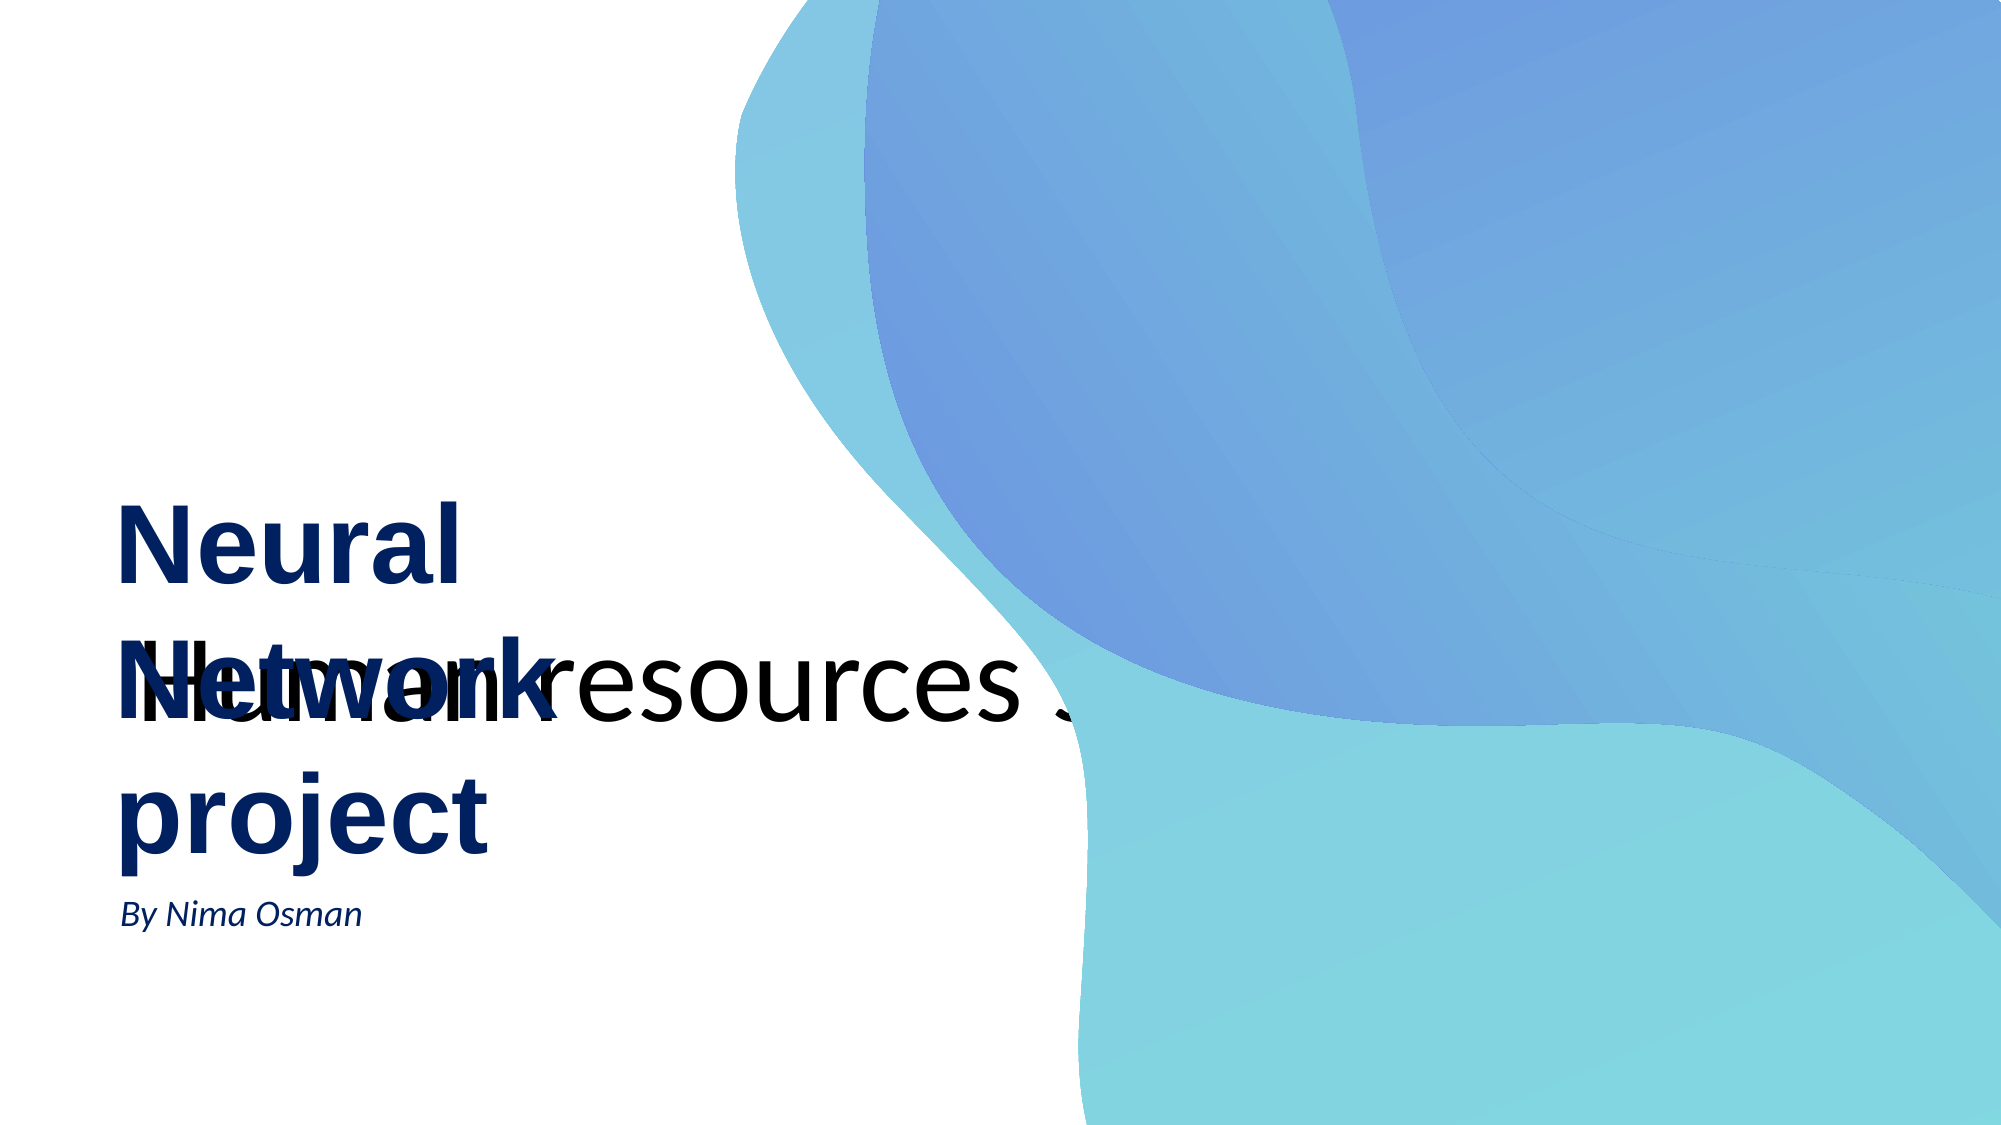

# Human resources slide 1
Neural Network project
By Nima Osman